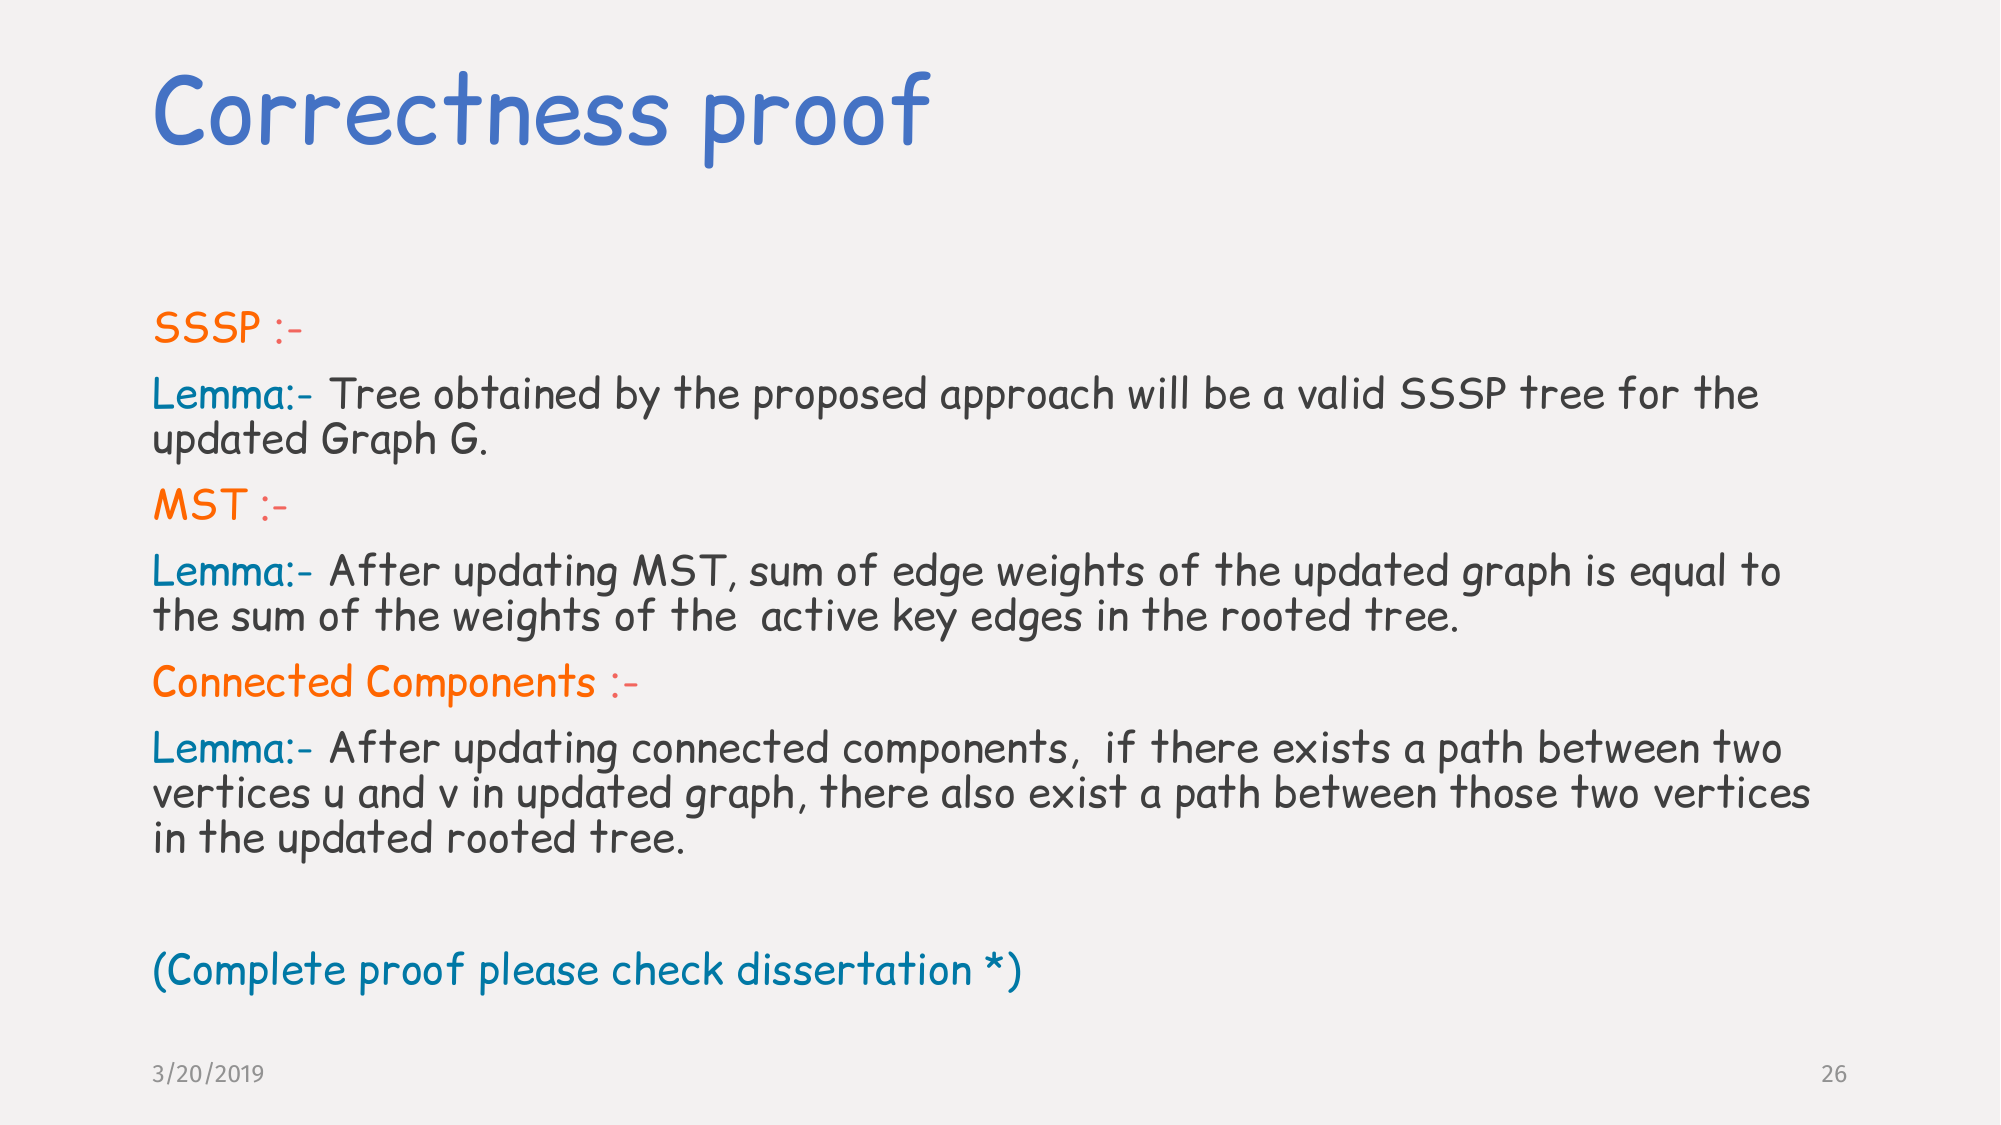

# Correctness proof
SSSP :-
Lemma:- Tree obtained by the proposed approach will be a valid SSSP tree for the updated Graph G.
MST :-
Lemma:- After updating MST, sum of edge weights of the updated graph is equal to the sum of the weights of the  active key edges in the rooted tree.
Connected Components :-
Lemma:- After updating connected components,  if there exists a path between two vertices u and v in updated graph, there also exist a path between those two vertices in the updated rooted tree.

(Complete proof please check dissertation *)
3/20/2019
26